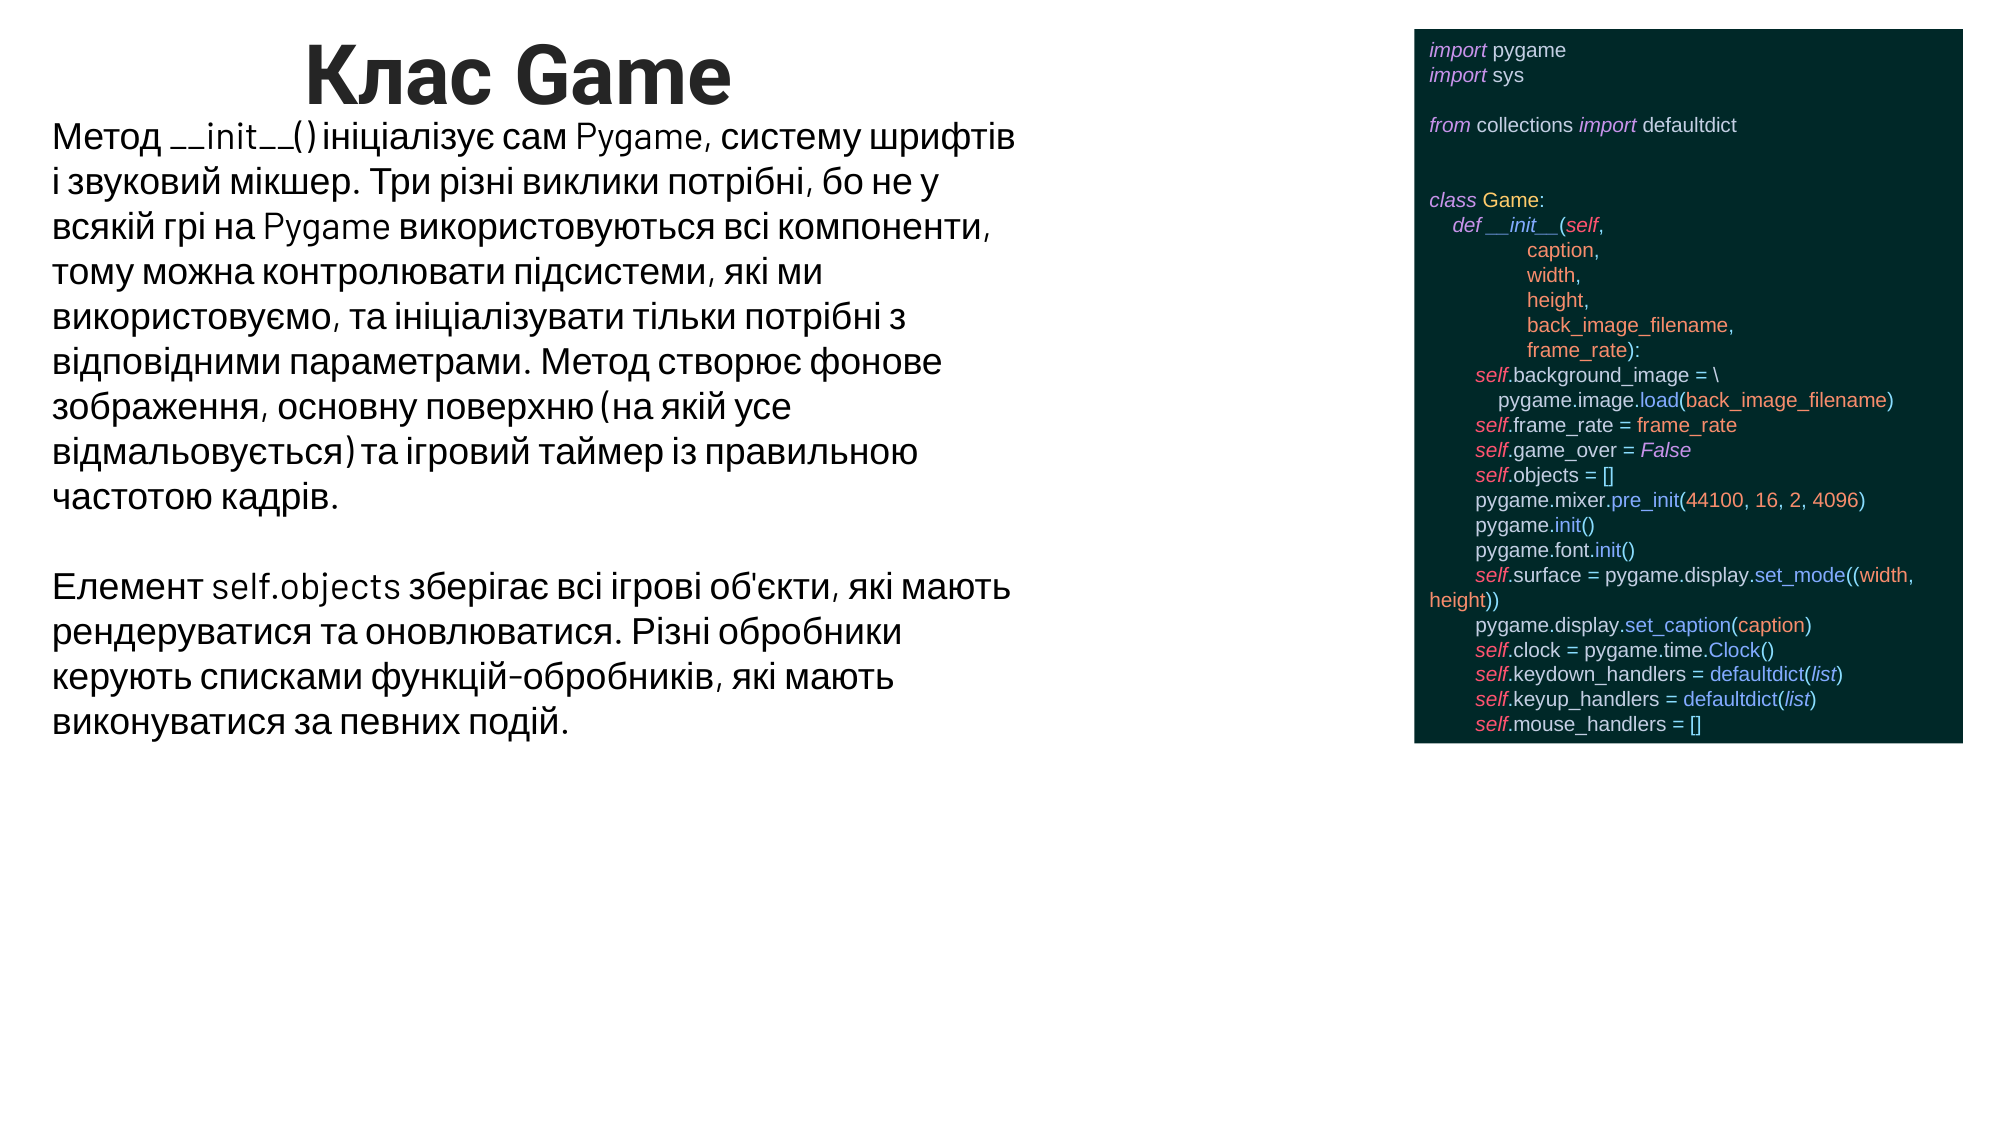

Клас Game

import pygame
import sys
from collections import defaultdict
class Game:
    def __init__(self,
                 caption,
                 width,
                 height,
                 back_image_filename,
                 frame_rate):
        self.background_image = \
            pygame.image.load(back_image_filename)
        self.frame_rate = frame_rate
        self.game_over = False
        self.objects = []
        pygame.mixer.pre_init(44100, 16, 2, 4096)
        pygame.init()
        pygame.font.init()
        self.surface = pygame.display.set_mode((width, height))
        pygame.display.set_caption(caption)
        self.clock = pygame.time.Clock()
        self.keydown_handlers = defaultdict(list)
        self.keyup_handlers = defaultdict(list)
        self.mouse_handlers = []
Метод __init__() ініціалізує сам Pygame, систему шрифтів і звуковий мікшер. Три різні виклики потрібні, бо не у всякій грі на Pygame використовуються всі компоненти, тому можна контролювати підсистеми, які ми використовуємо, та ініціалізувати тільки потрібні з відповідними параметрами. Метод створює фонове зображення, основну поверхню (на якій усе відмальовується) та ігровий таймер із правильною частотою кадрів.

Елемент self.objects зберігає всі ігрові об'єкти, які мають рендеруватися та оновлюватися. Різні обробники керують списками функцій-обробників, які мають виконуватися за певних подій.